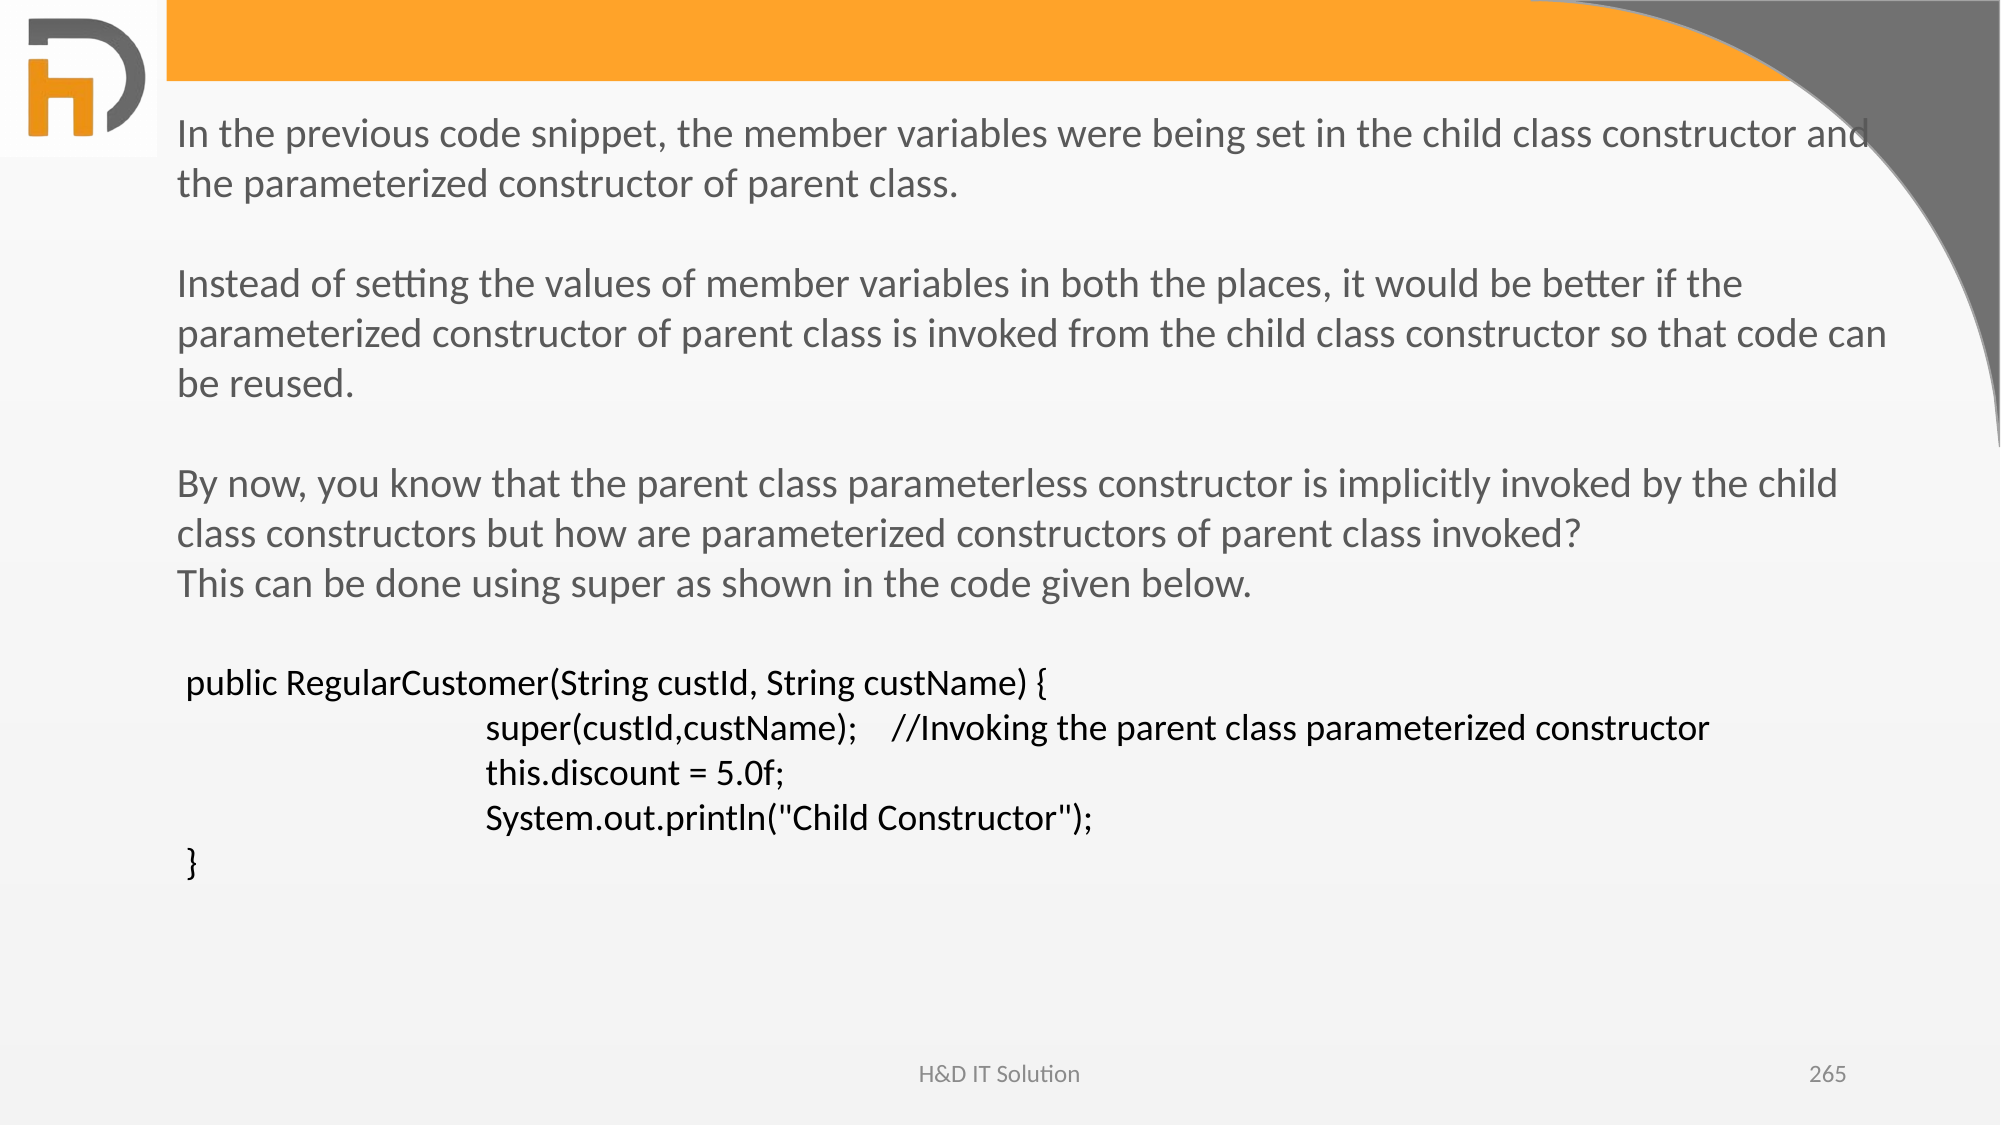

In the previous code snippet, the member variables were being set in the child class constructor and the parameterized constructor of parent class.

Instead of setting the values of member variables in both the places, it would be better if the parameterized constructor of parent class is invoked from the child class constructor so that code can be reused.

By now, you know that the parent class parameterless constructor is implicitly invoked by the child class constructors but how are parameterized constructors of parent class invoked?
This can be done using super as shown in the code given below.
public RegularCustomer(String custId, String custName) {
		super(custId,custName);    //Invoking the parent class parameterized constructor
		this.discount = 5.0f;
		System.out.println("Child Constructor");
}
H&D IT Solution
265